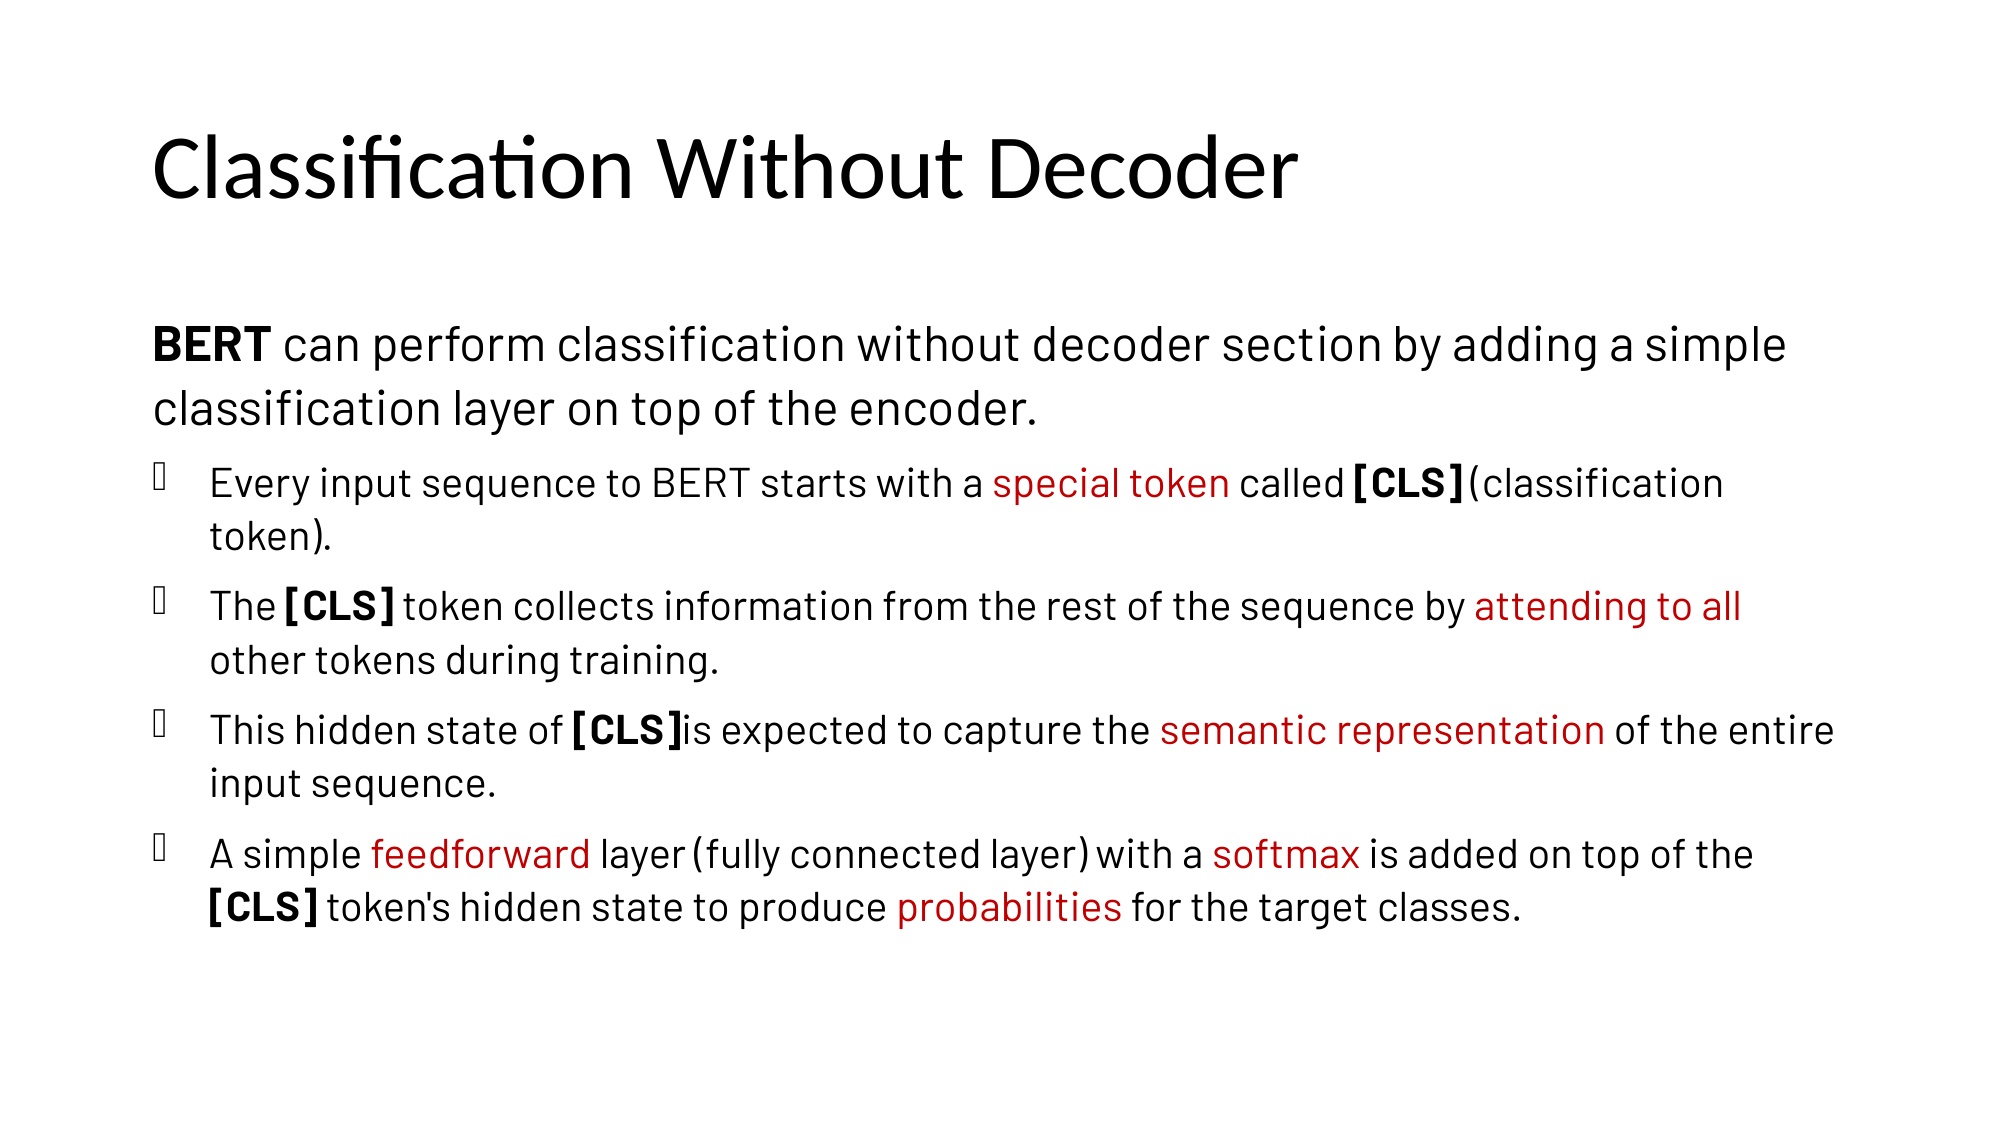

# Classification Without Decoder
BERT can perform classification without decoder section by adding a simple classification layer on top of the encoder.
Every input sequence to BERT starts with a special token called [CLS] (classification token).
The [CLS] token collects information from the rest of the sequence by attending to all other tokens during training.
This hidden state of [CLS]is expected to capture the semantic representation of the entire input sequence.
A simple feedforward layer (fully connected layer) with a softmax is added on top of the [CLS] token's hidden state to produce probabilities for the target classes.